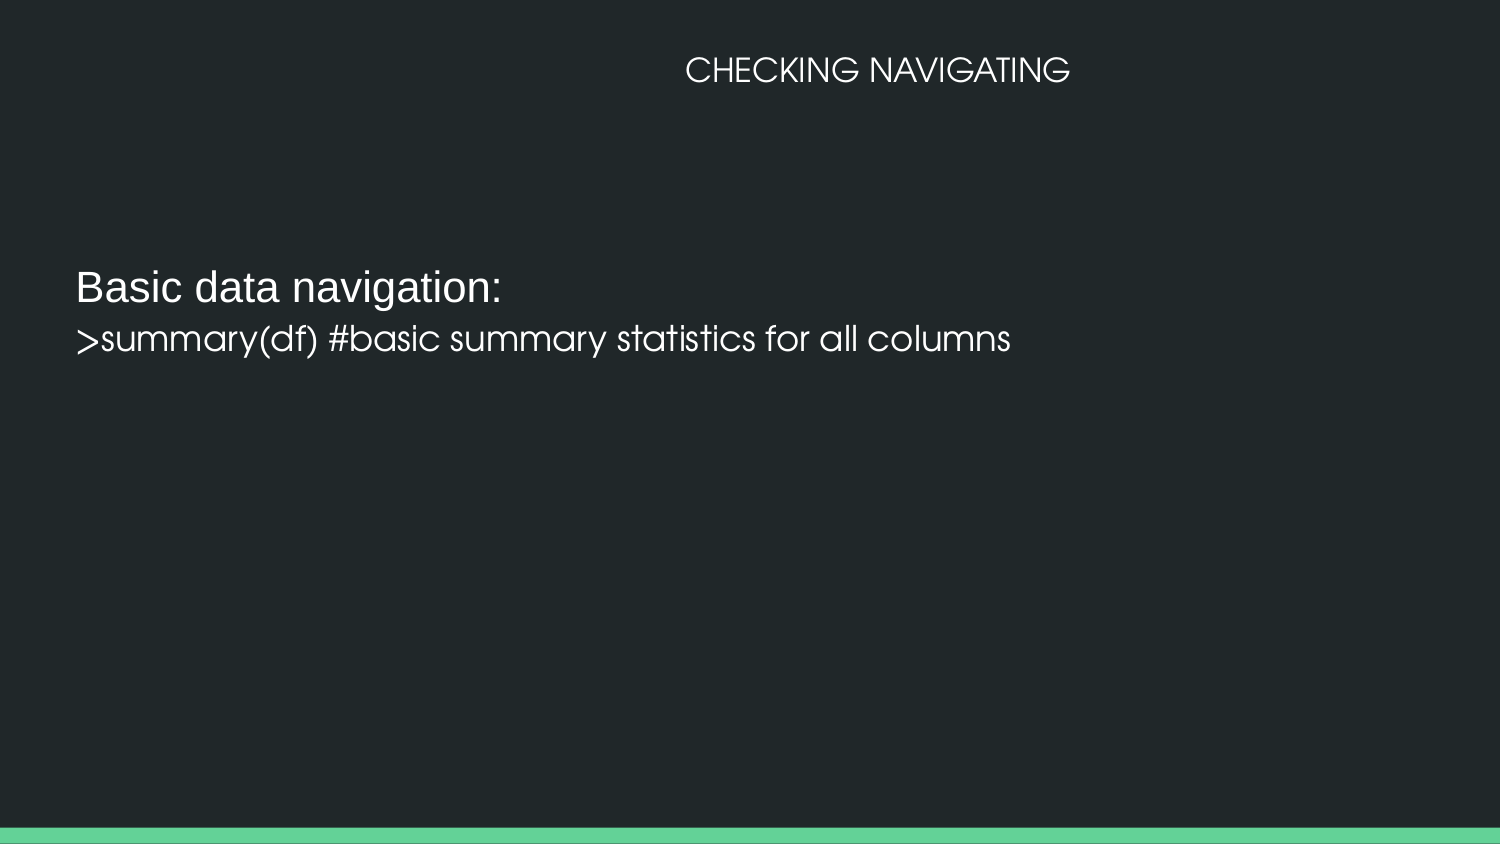

# CHECKING NAVIGATING
Basic data navigation:
>summary(df) #basic summary statistics for all columns